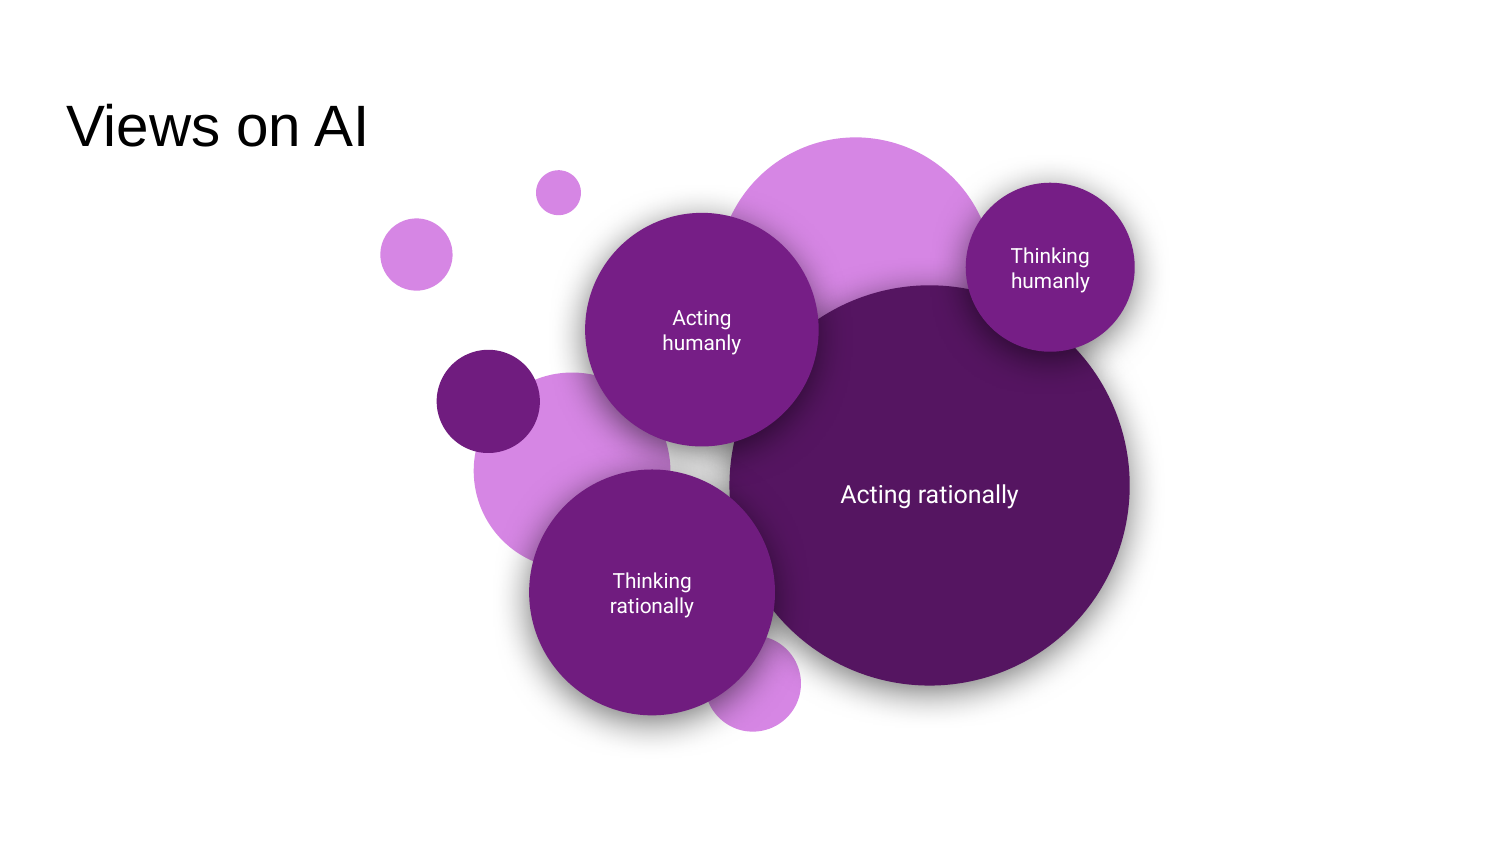

# Views on AI

Thinking humanly

Acting humanly

Acting rationally

Thinking rationally